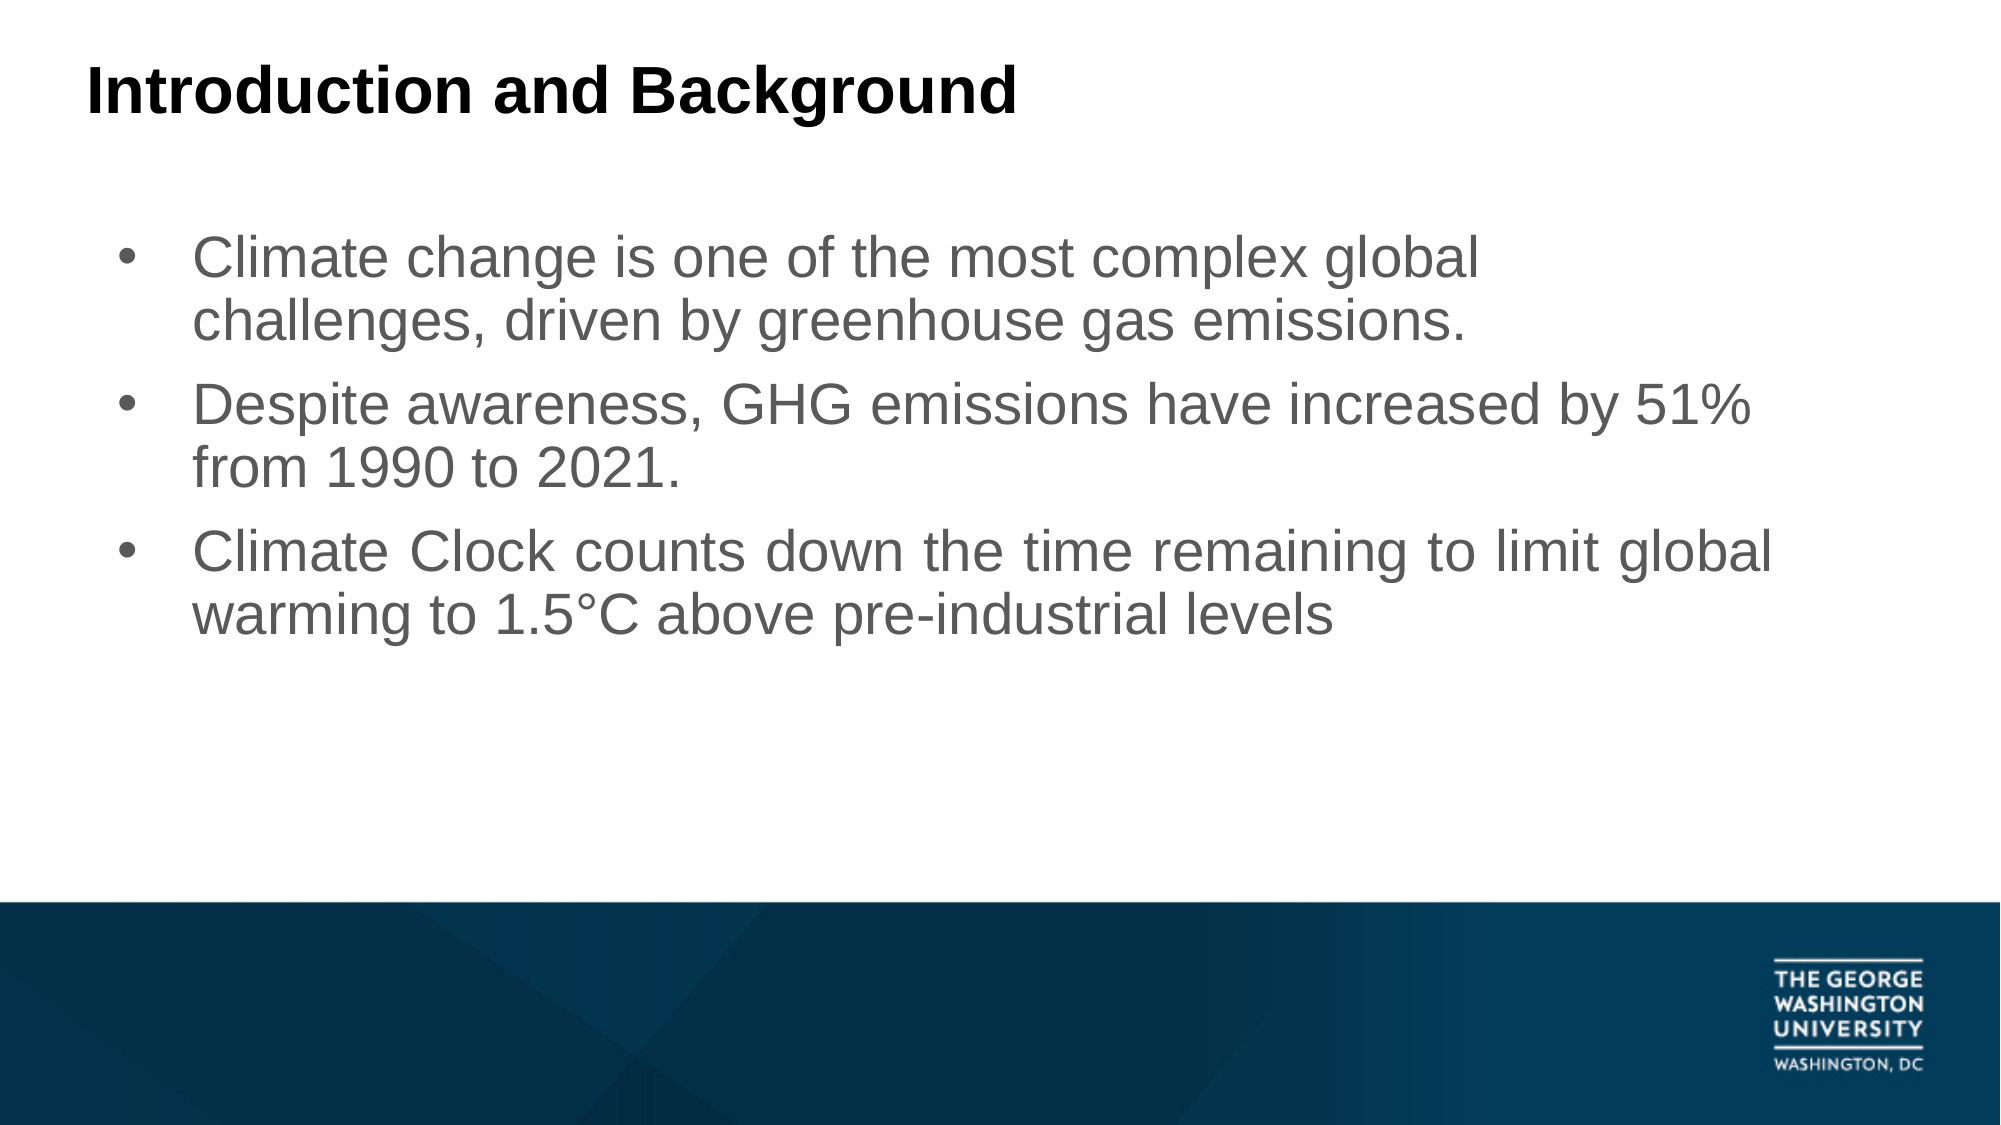

Introduction and Background
Climate change is one of the most complex global challenges, driven by greenhouse gas emissions.
Despite awareness, GHG emissions have increased by 51% from 1990 to 2021.
Climate Clock counts down the time remaining to limit global warming to 1.5°C above pre-industrial levels